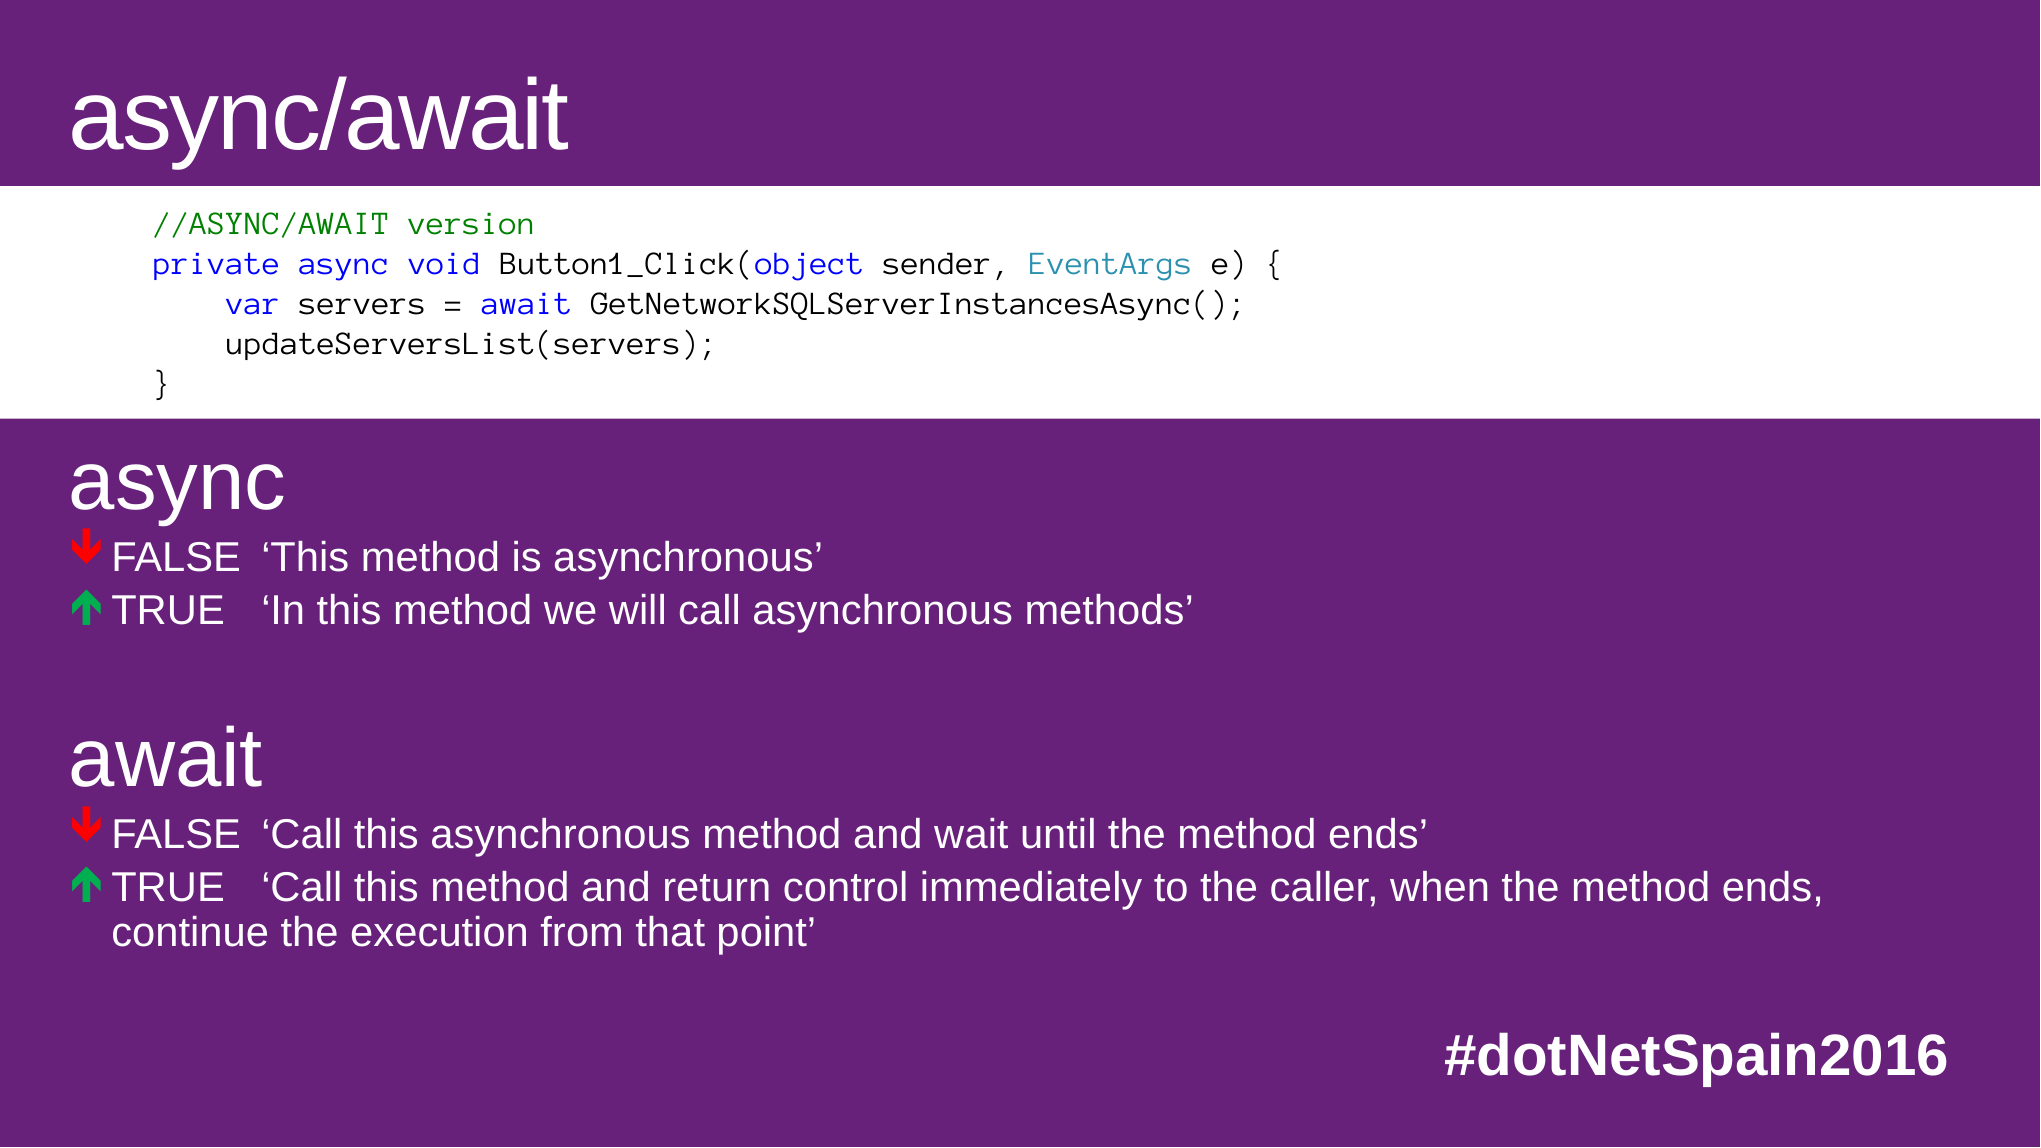

# async/await

//ASYNC/AWAIT version
private async void Button1_Click(object sender, EventArgs e) {
    var servers = await GetNetworkSQLServerInstancesAsync();
    updateServersList(servers);
}

async
FALSE	‘This method is asynchronous’
TRUE	‘In this method we will call asynchronous methods’

await
FALSE	‘Call this asynchronous method and wait until the method ends’
TRUE	‘Call this method and return control immediately to the caller, when the method ends, continue the execution from that point’